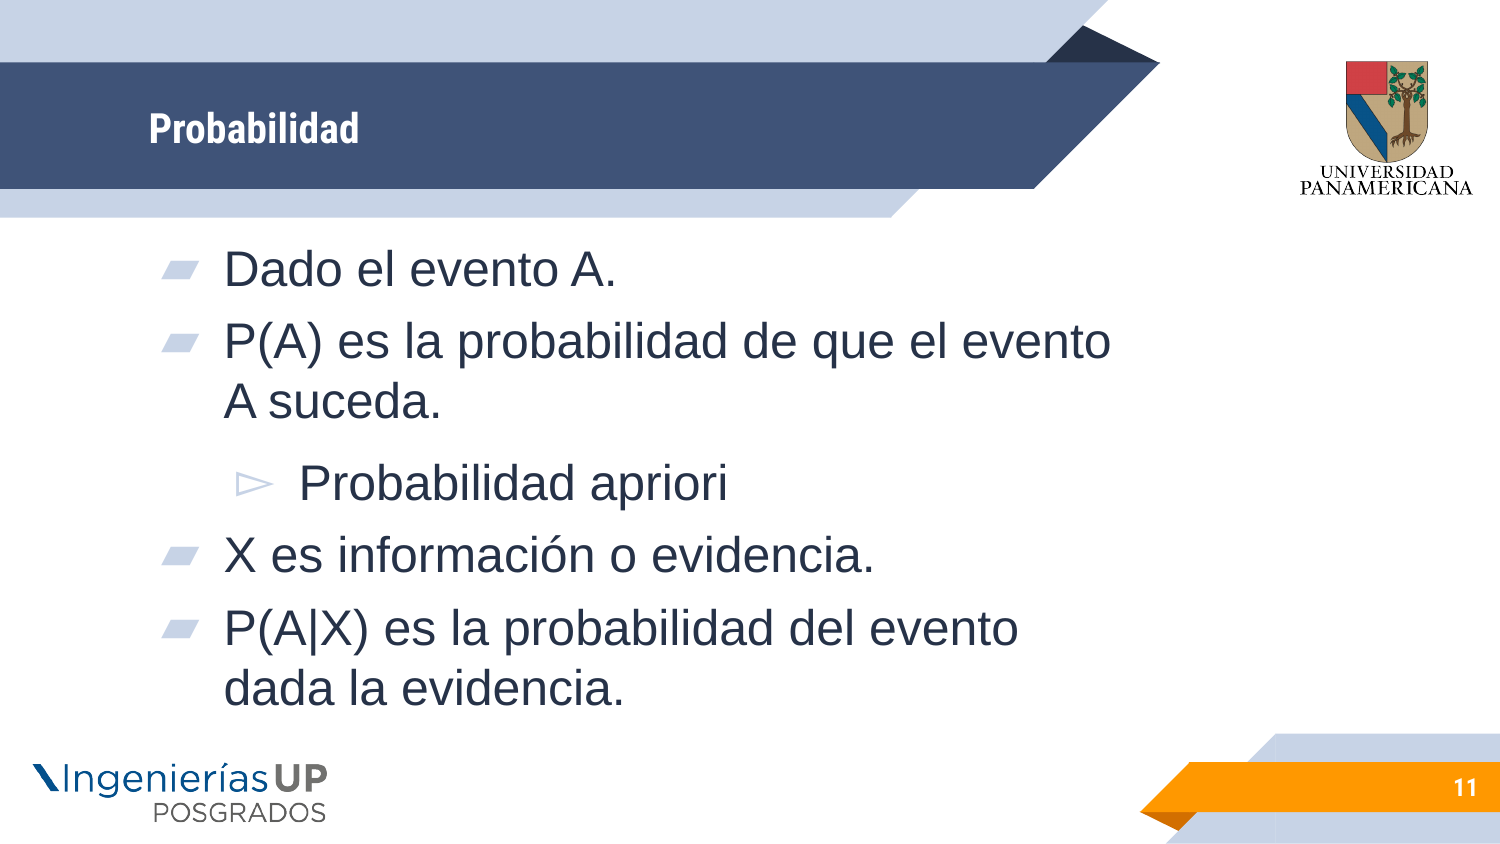

# Probabilidad
Dado el evento A.
P(A) es la probabilidad de que el evento A suceda.
Probabilidad apriori
X es información o evidencia.
P(A|X) es la probabilidad del evento dada la evidencia.
11